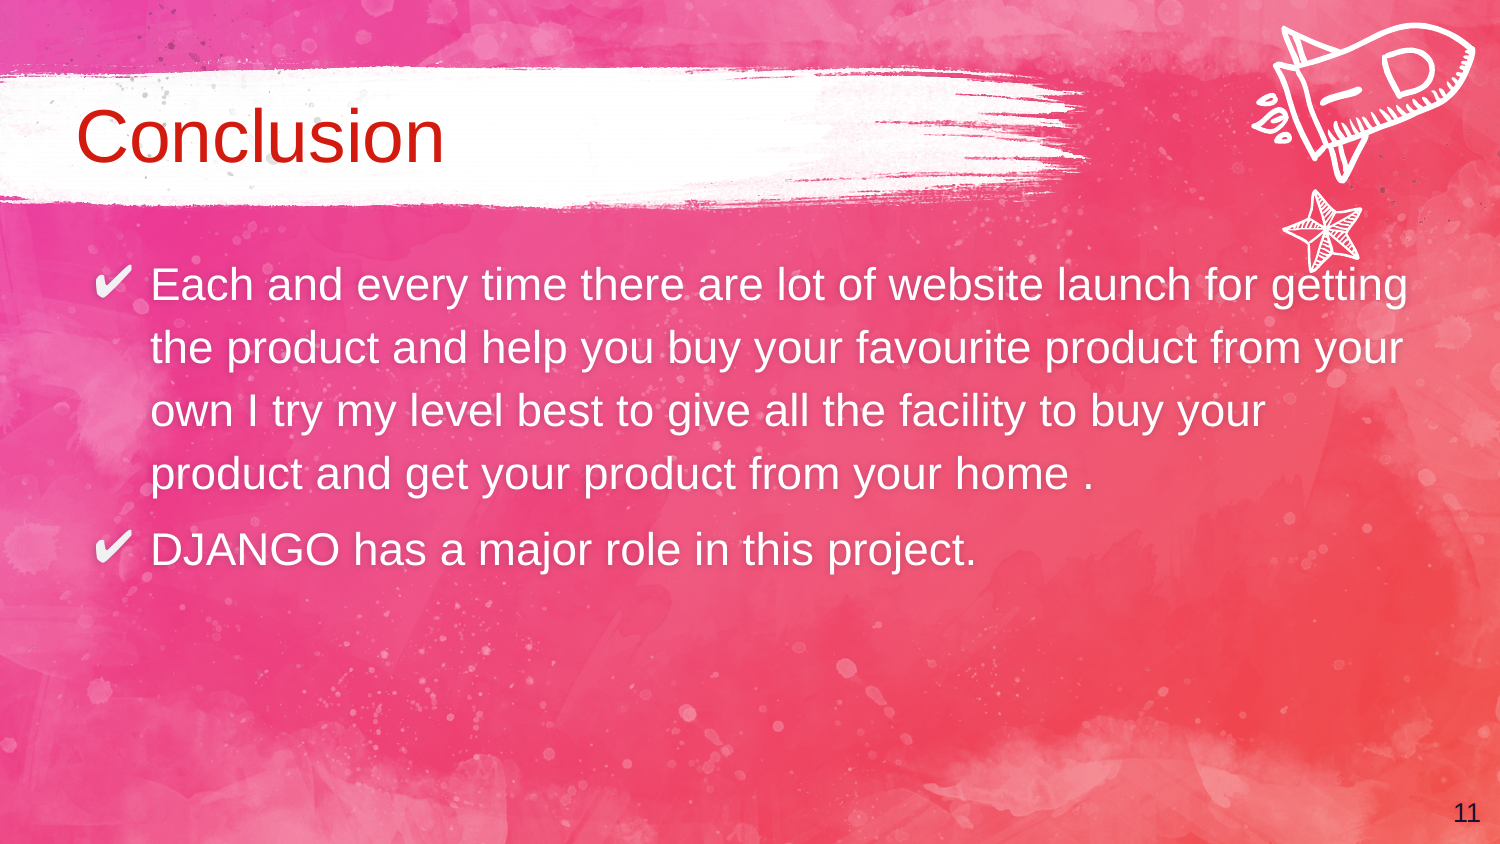

# Conclusion

Each and every time there are lot of website launch for getting the product and help you buy your favourite product from your own I try my level best to give all the facility to buy your product and get your product from your home .
DJANGO has a major role in this project.
11